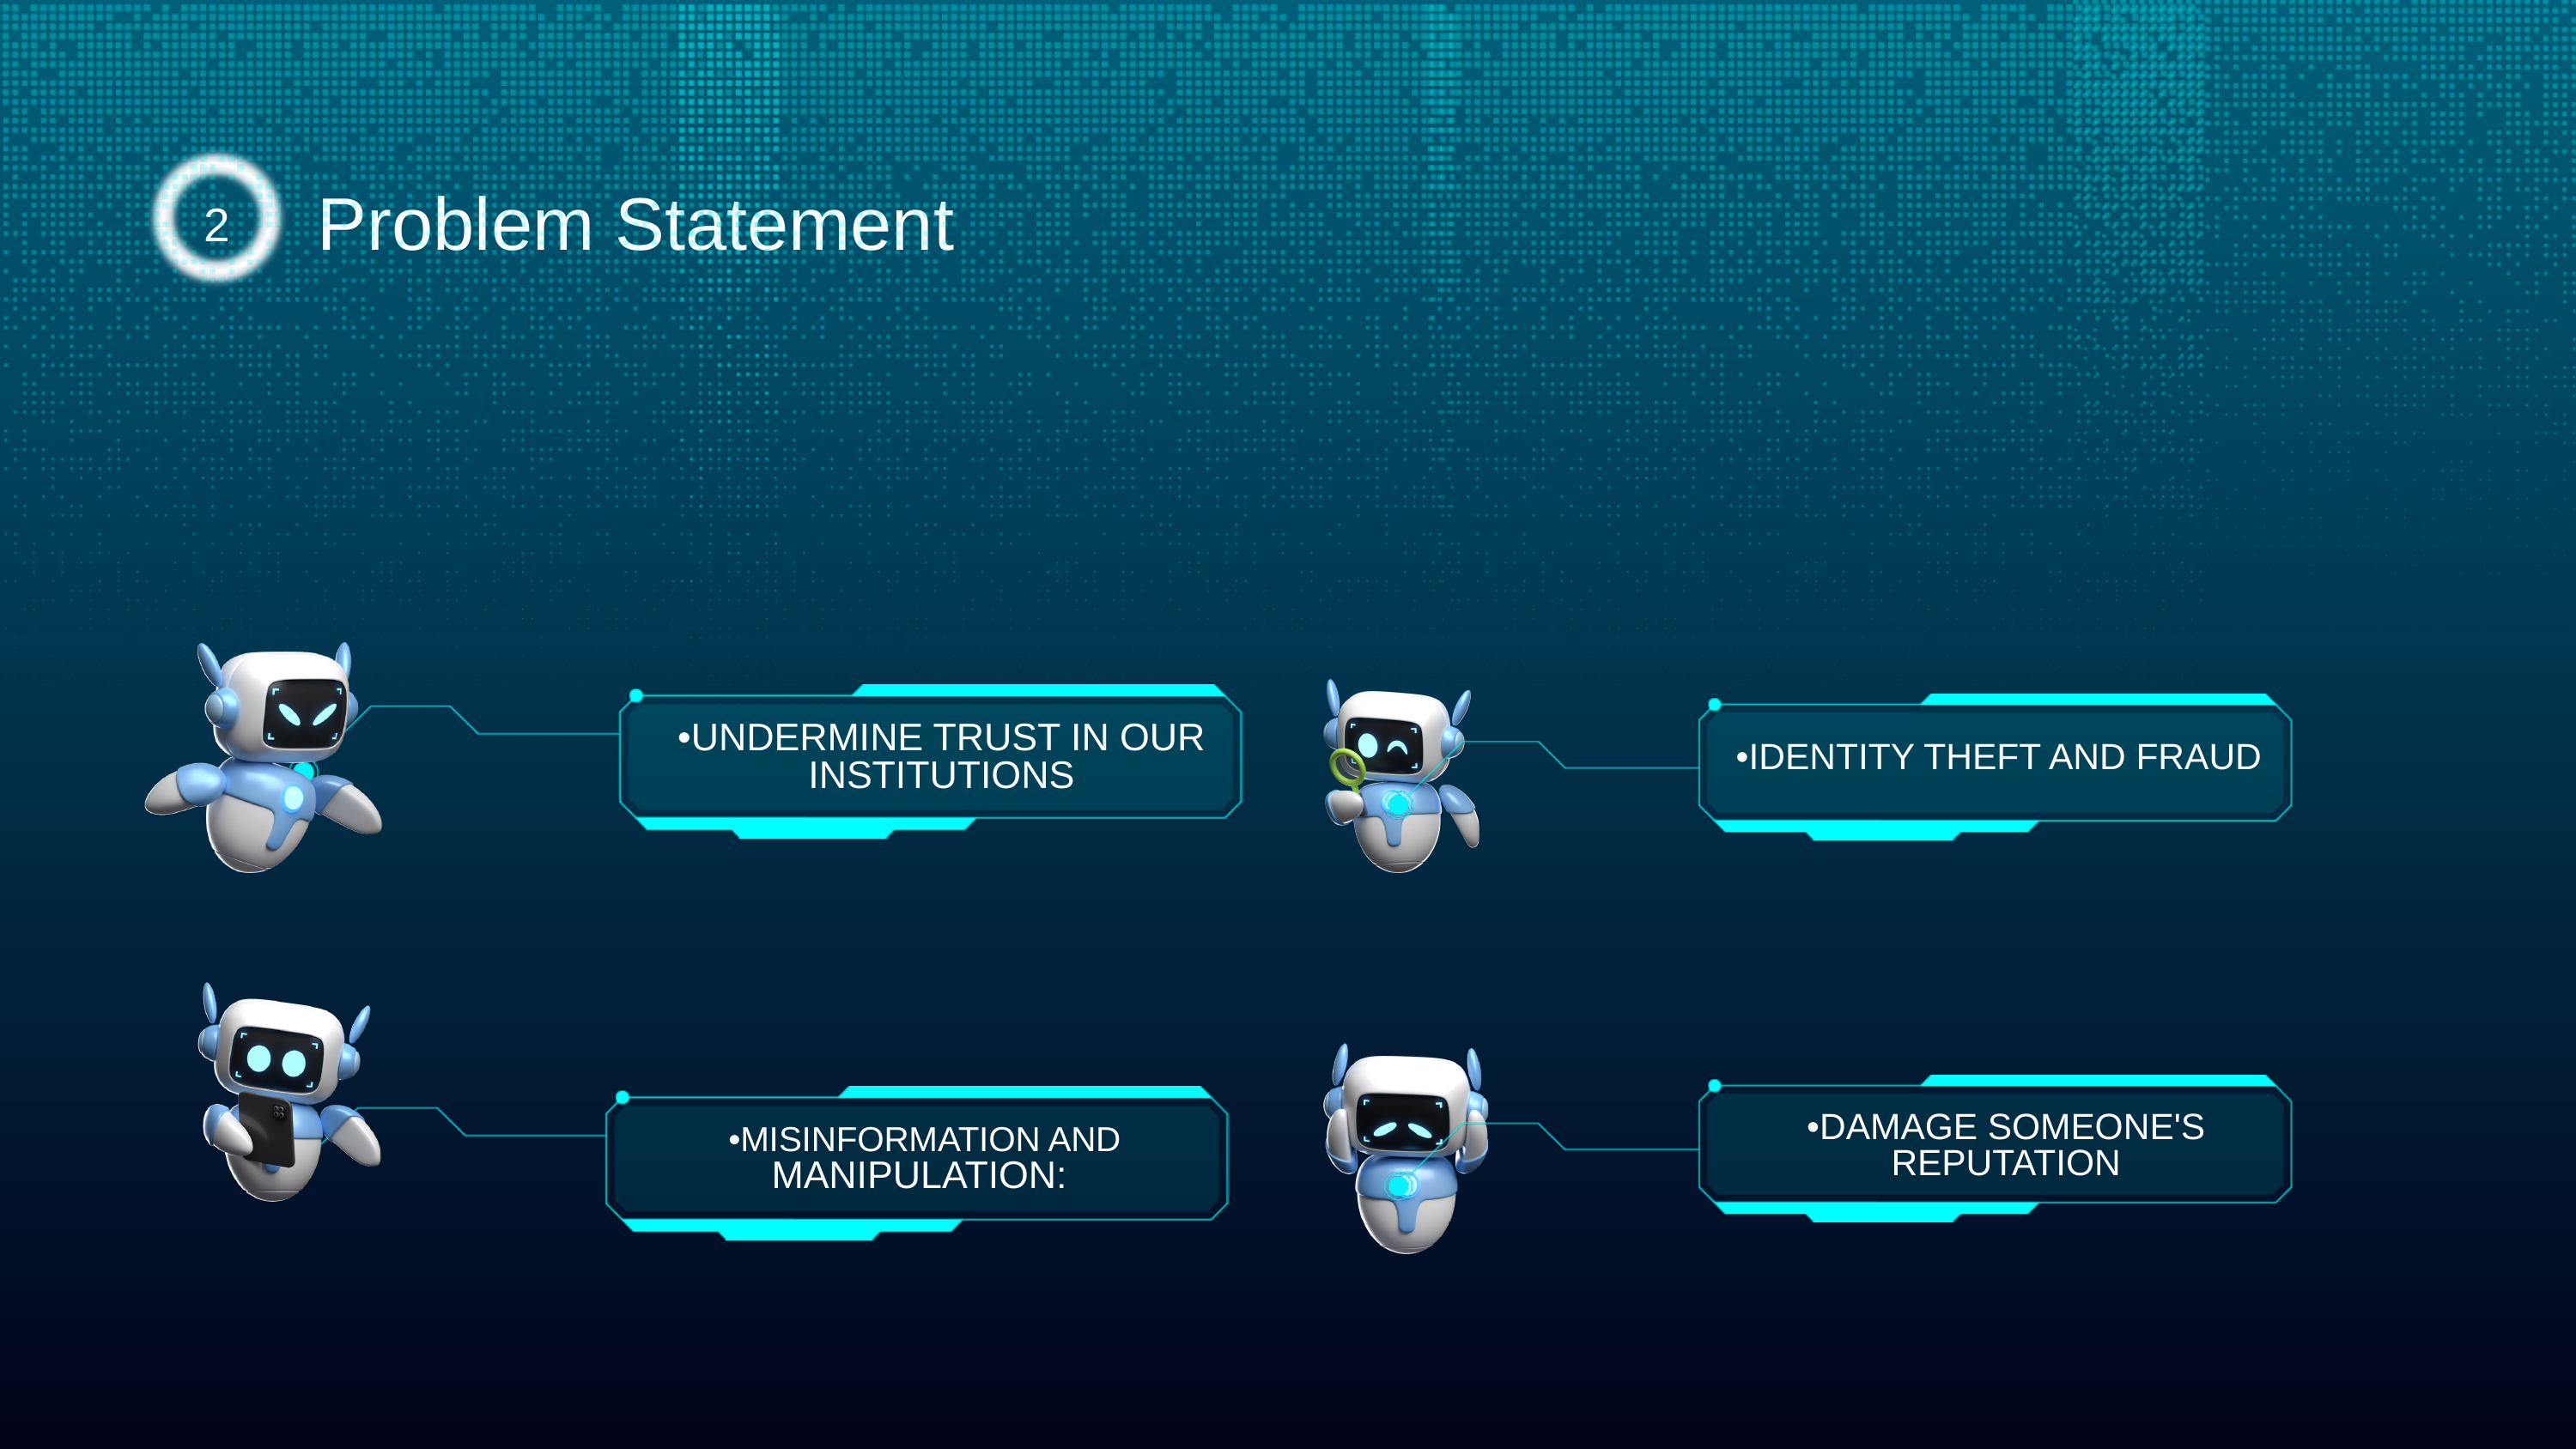

2
Problem Statement

•UNDERMINE TRUST IN OUR INSTITUTIONS

•IDENTITY THEFT AND FRAUD

•MISINFORMATION AND
 MANIPULATION:

•DAMAGE SOMEONE'S REPUTATION